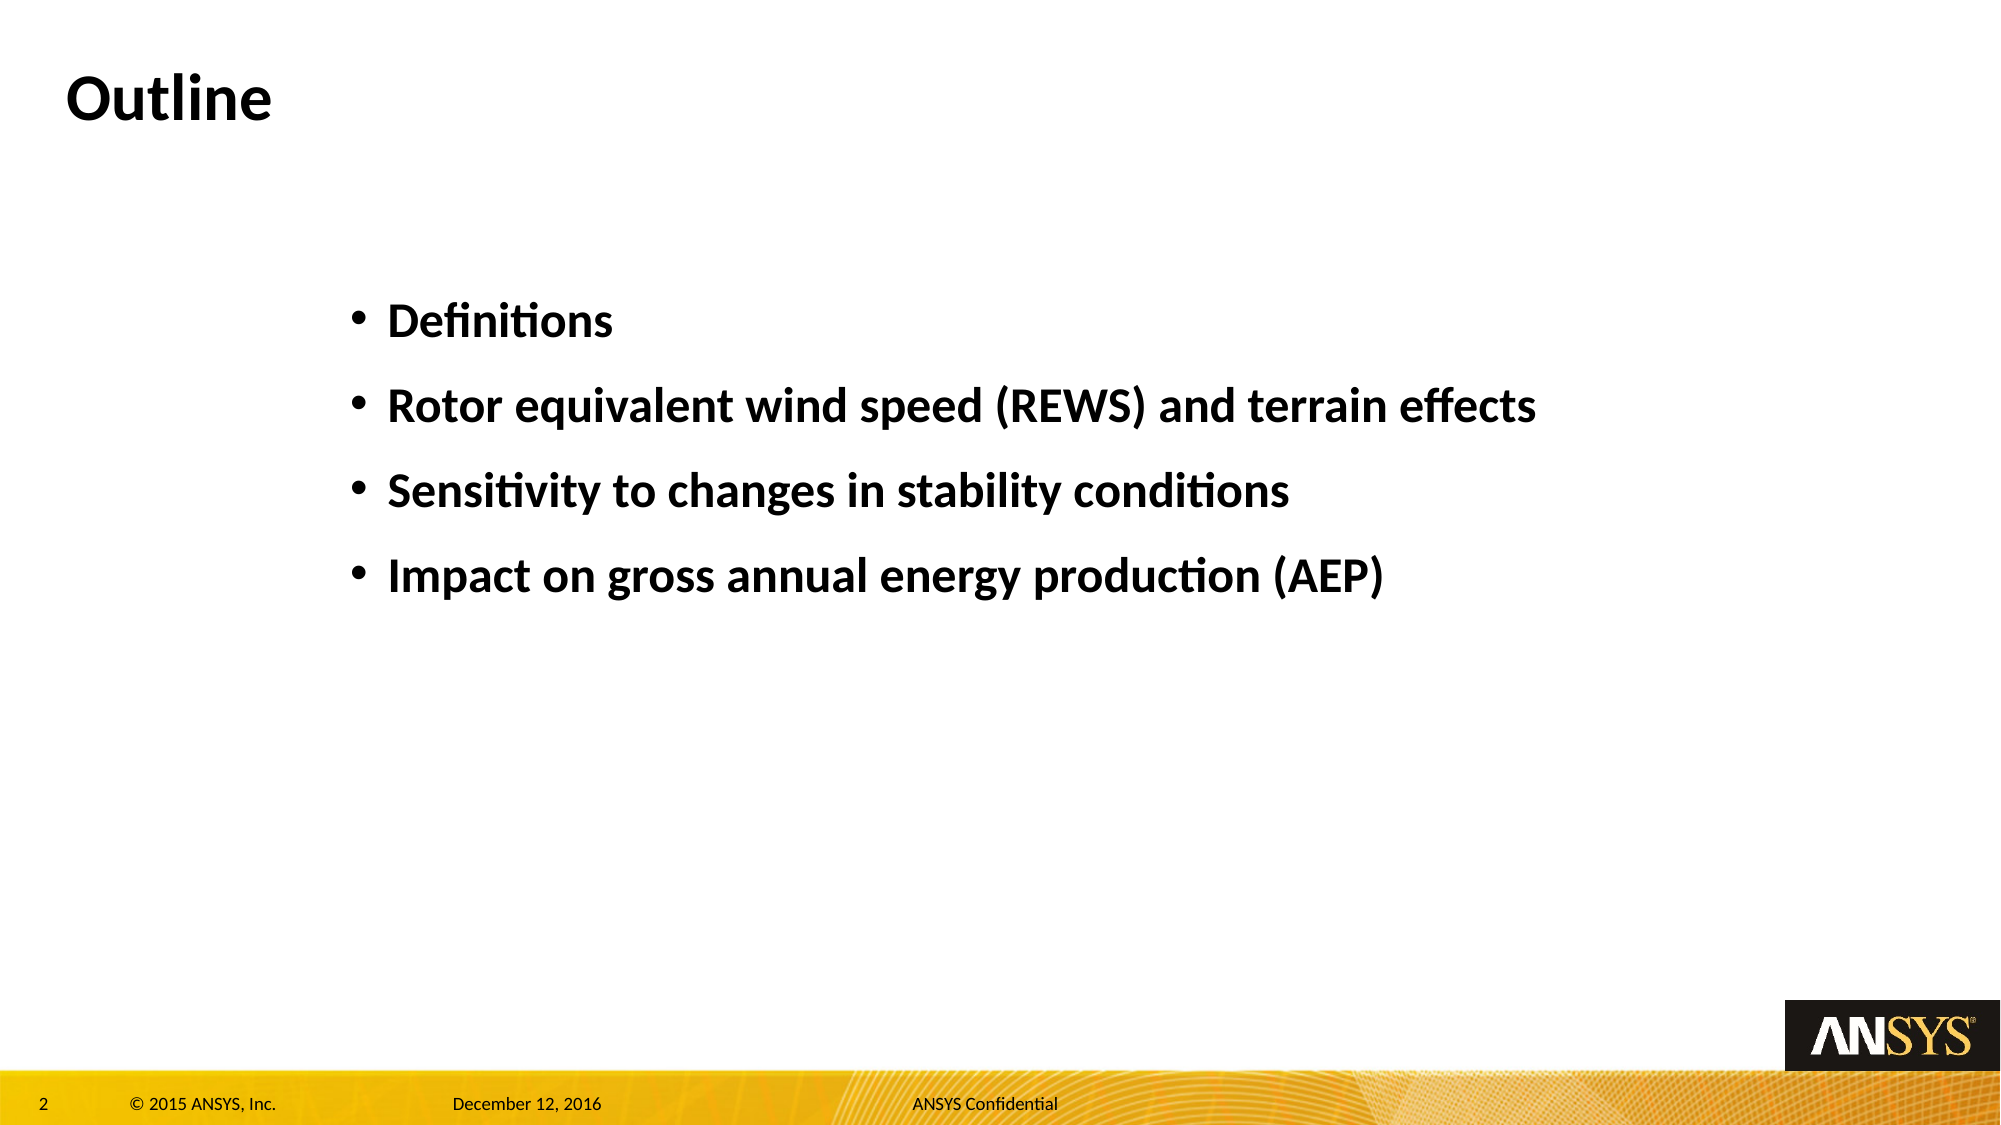

# Outline
Definitions
Rotor equivalent wind speed (REWS) and terrain effects
Sensitivity to changes in stability conditions
Impact on gross annual energy production (AEP)